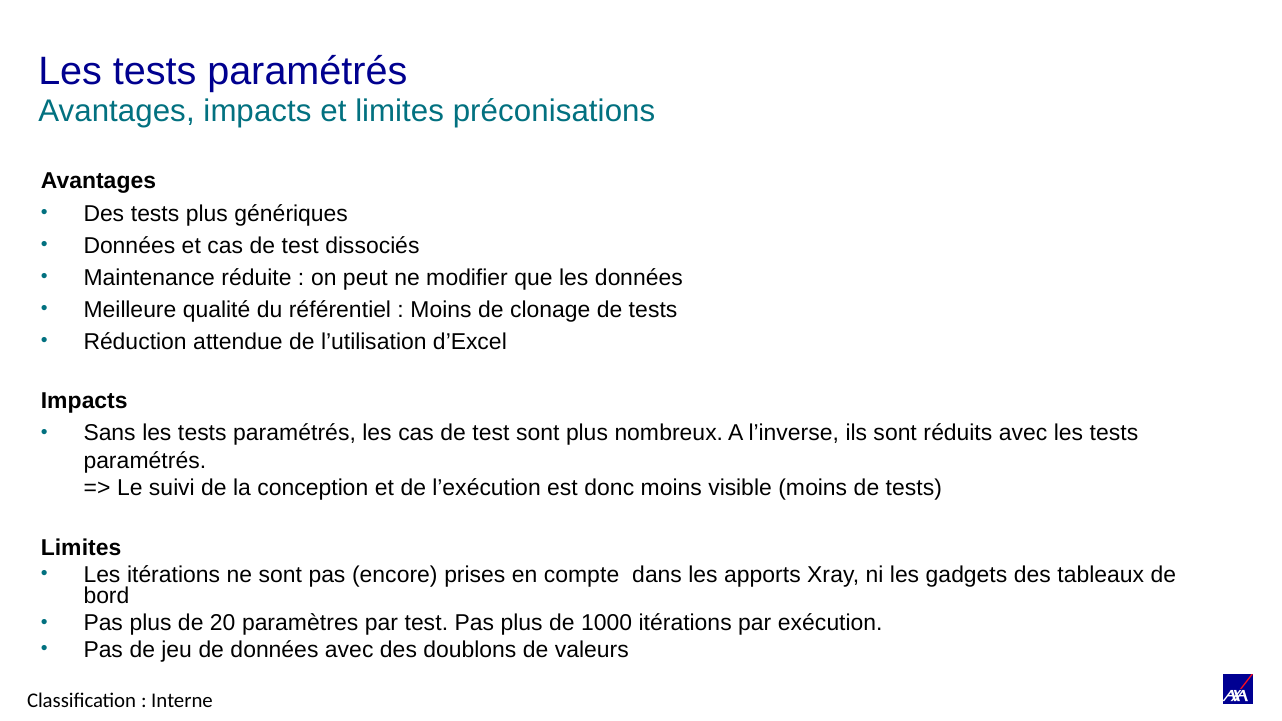

# Les tests paramétrés
Avantages, impacts et limites préconisations
Avantages
Des tests plus génériques
Données et cas de test dissociés
Maintenance réduite : on peut ne modifier que les données
Meilleure qualité du référentiel : Moins de clonage de tests
Réduction attendue de l’utilisation d’Excel
Impacts
Sans les tests paramétrés, les cas de test sont plus nombreux. A l’inverse, ils sont réduits avec les tests paramétrés.
=> Le suivi de la conception et de l’exécution est donc moins visible (moins de tests)
Limites
Les itérations ne sont pas (encore) prises en compte  dans les apports Xray, ni les gadgets des tableaux de bord
Pas plus de 20 paramètres par test. Pas plus de 1000 itérations par exécution.
Pas de jeu de données avec des doublons de valeurs